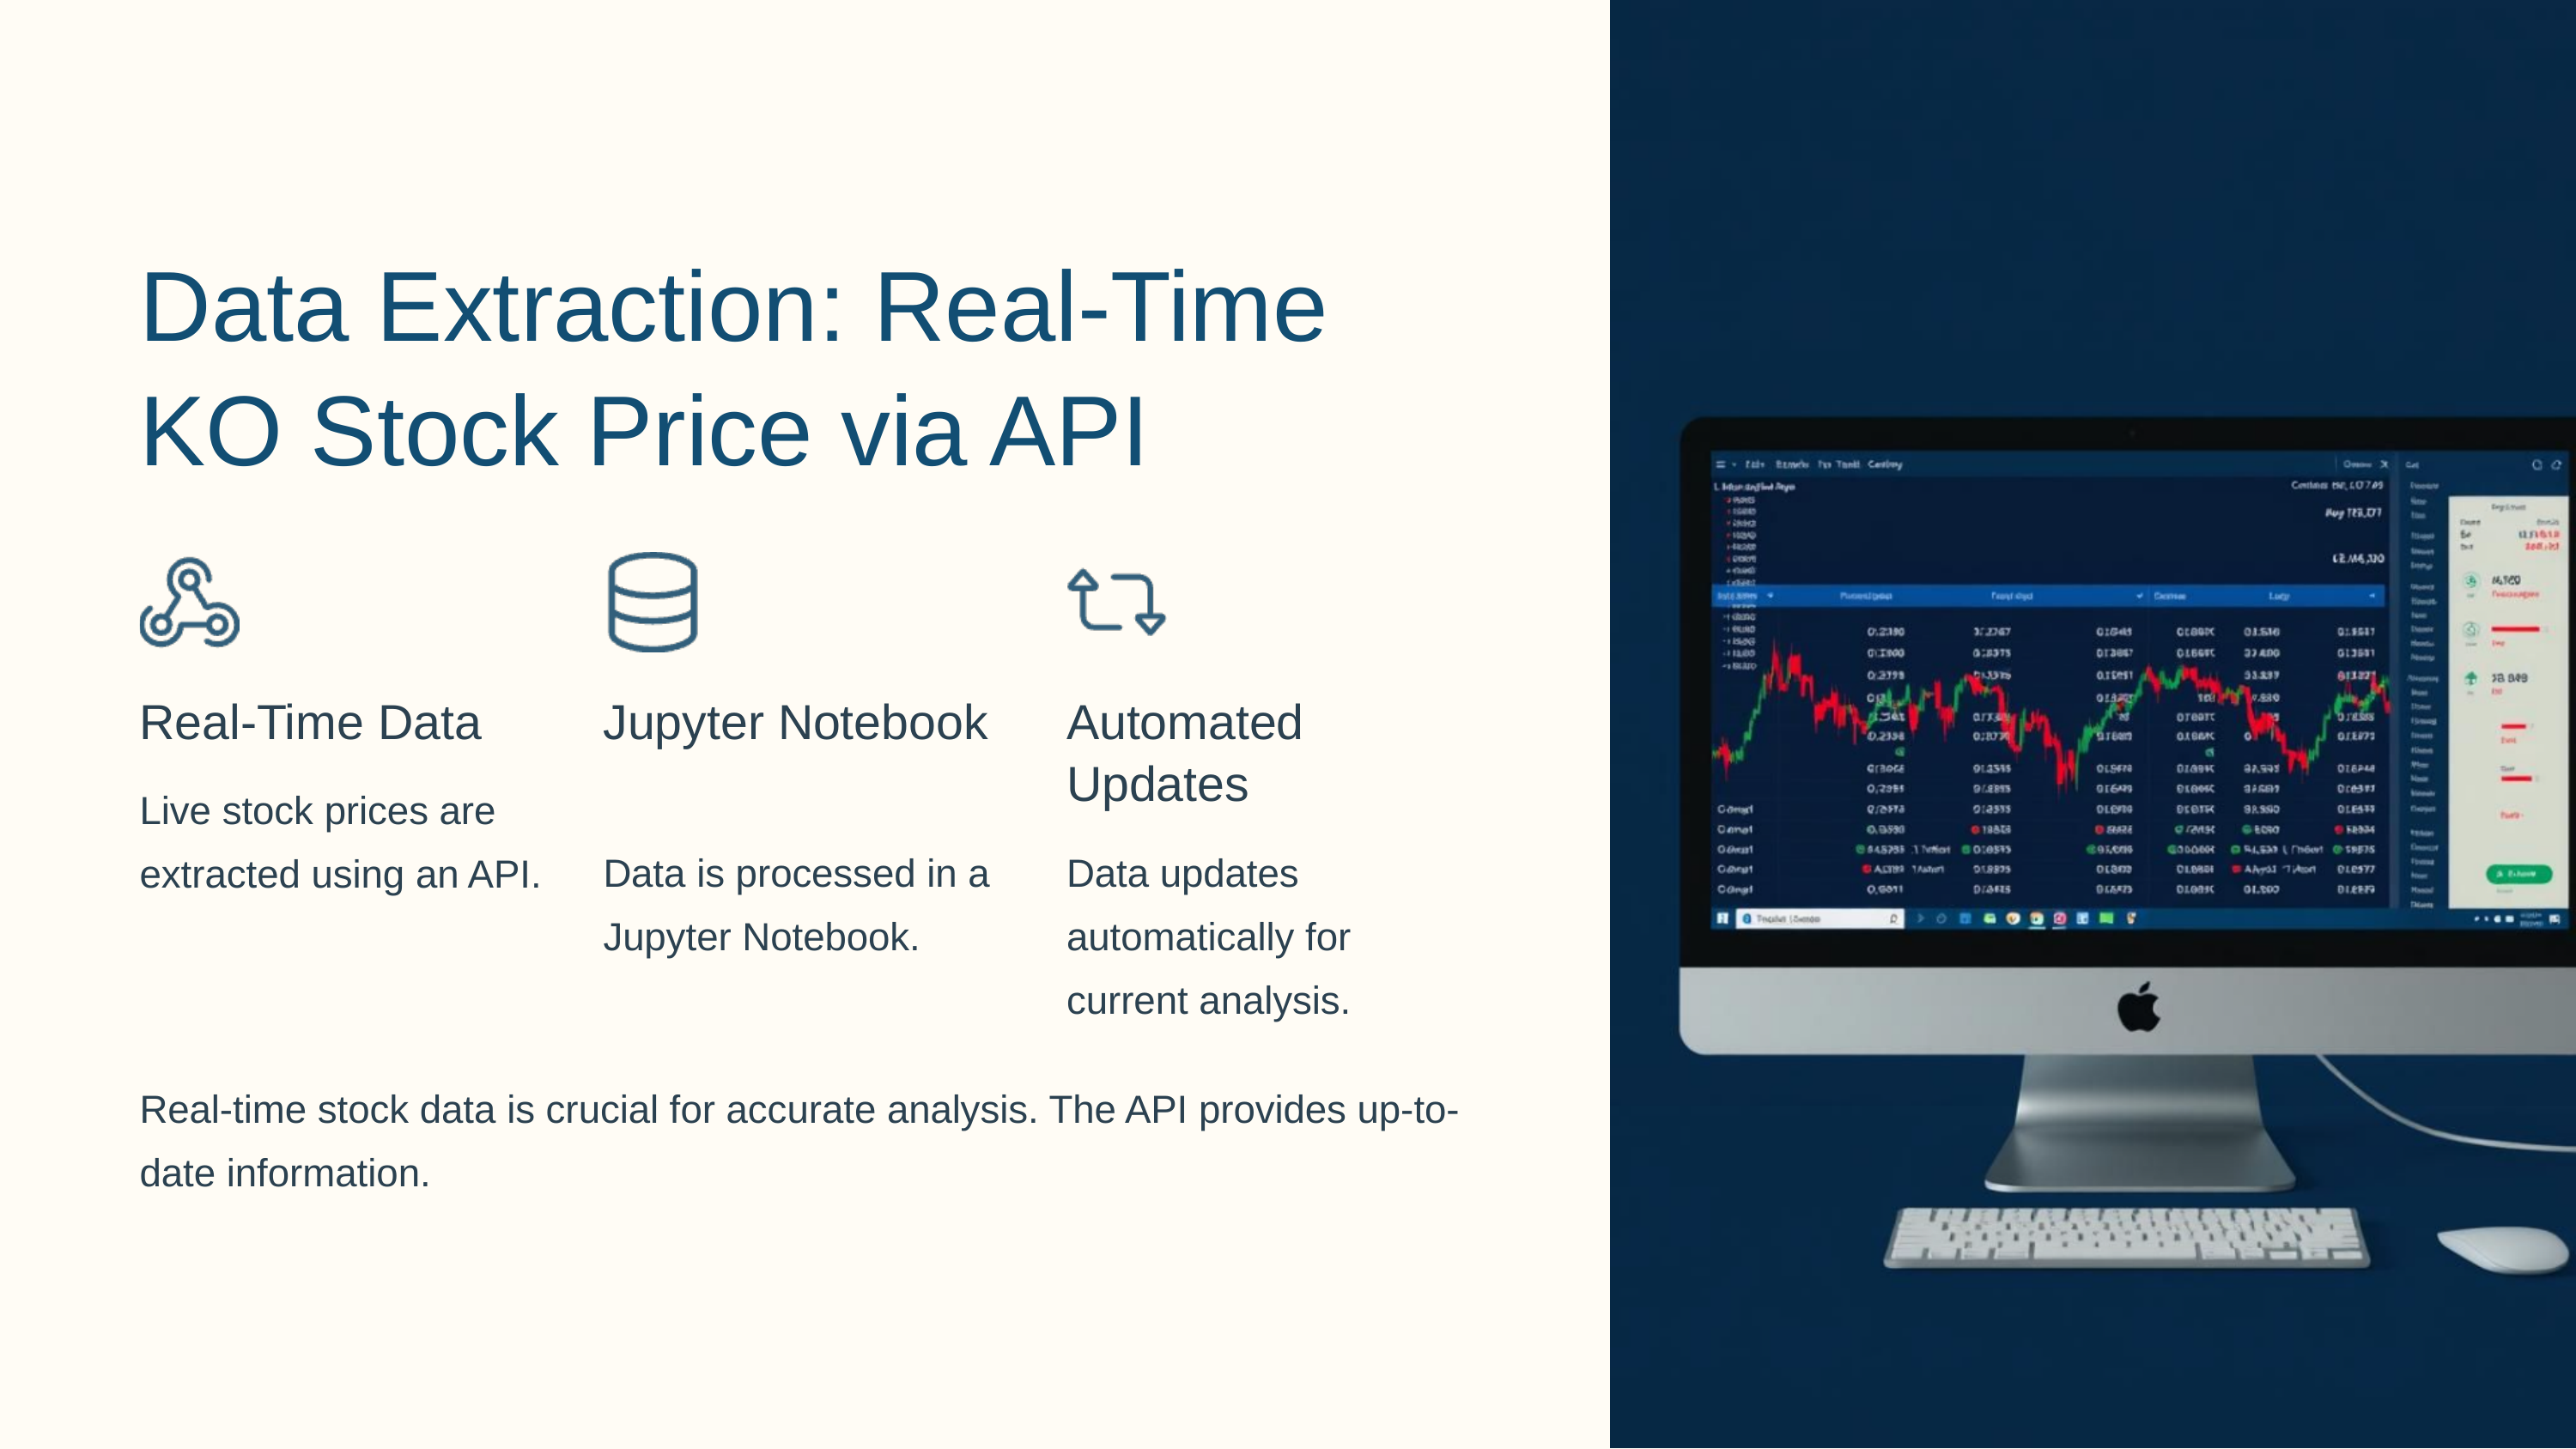

Data Extraction: Real-Time KO Stock Price via API

Real-Time Data

Jupyter Notebook

Automated Updates

Live stock prices are extracted using an API.

Data is processed in a Jupyter Notebook.

Data updates automatically for current analysis.

Real-time stock data is crucial for accurate analysis. The API provides up-to-date information.